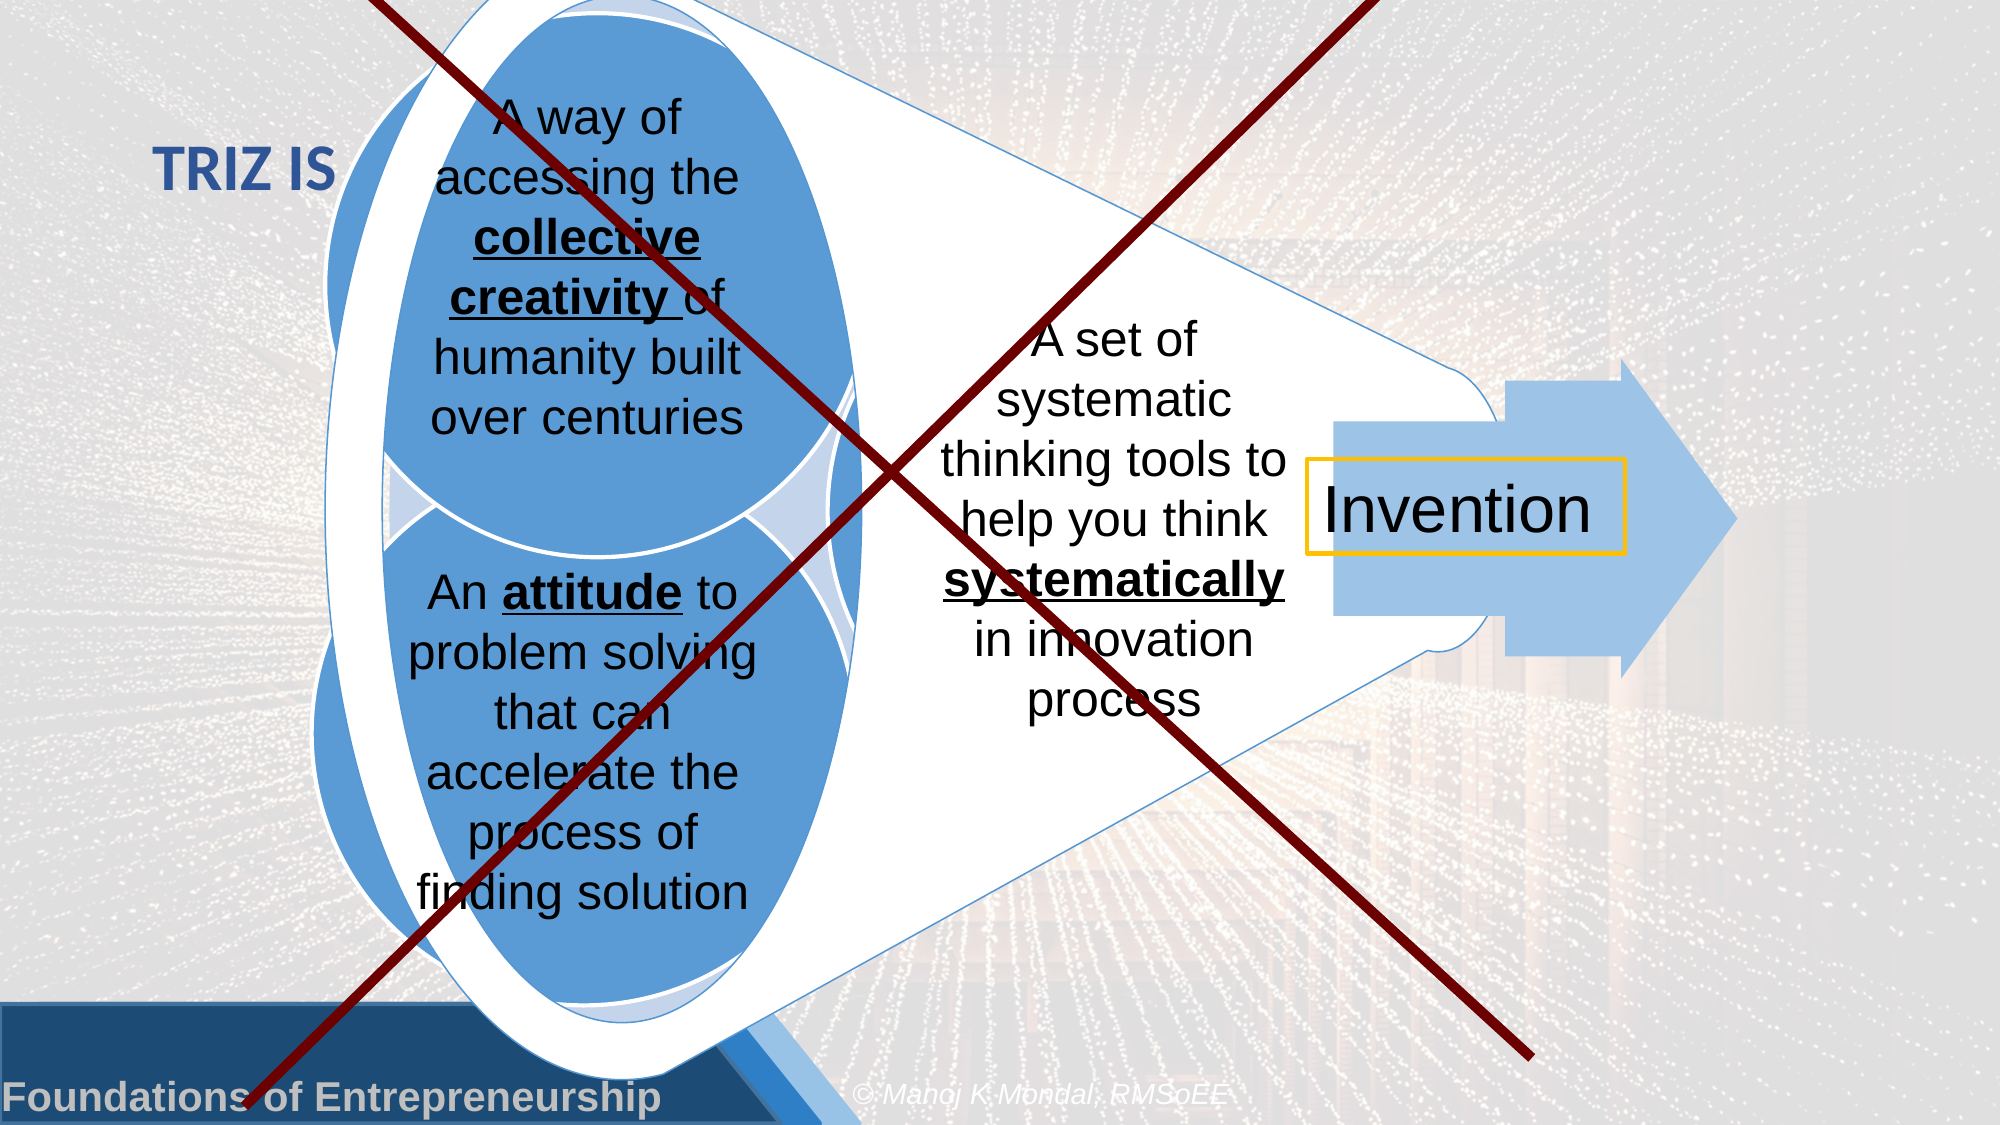

# TRIZ IS
A way of accessing the collective creativity of humanity built over centuries

A set of systematic thinking tools to help you think systematically in innovation process

Invention

An attitude to problem solving that can accelerate the process of finding solution